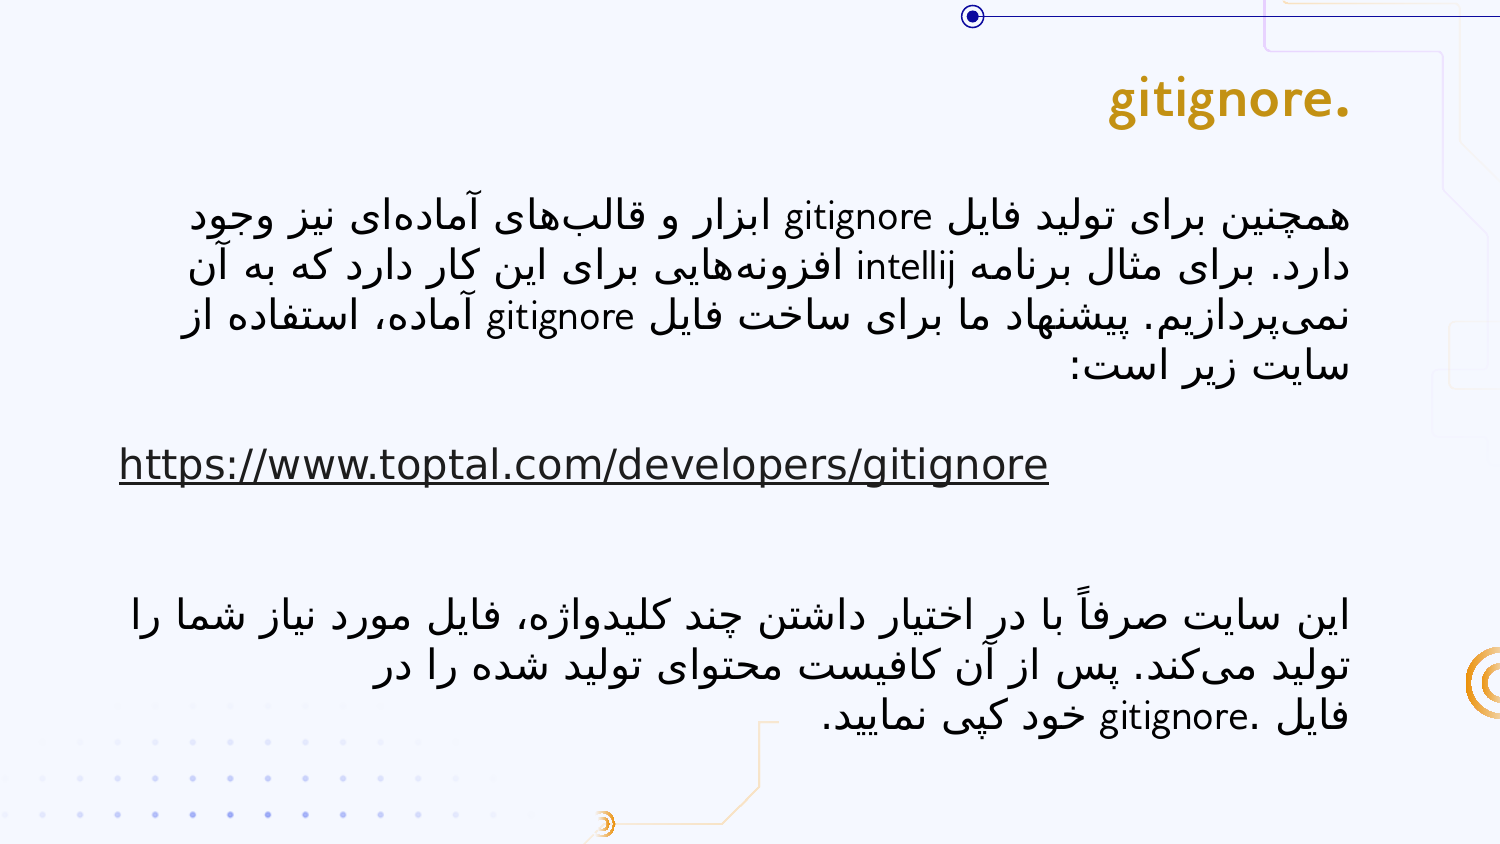

# .gitignore
همچنین برای تولید فایل gitignore ابزار و قالب‌های آماده‌ای نیز وجود دارد. برای مثال برنامه intellij افزونه‌هایی برای این کار دارد که به آن نمی‌پردازیم. پیشنهاد ما برای ساخت فایل gitignore آماده، استفاده از سایت زیر است:

https://www.toptal.com/developers/gitignore

این سایت صرفاً با در اختیار داشتن چند کلیدواژه، فایل مورد نیاز شما را تولید می‌کند. پس از آن کافیست محتوای تولید شده را در فایل .gitignore خود کپی نمایید.